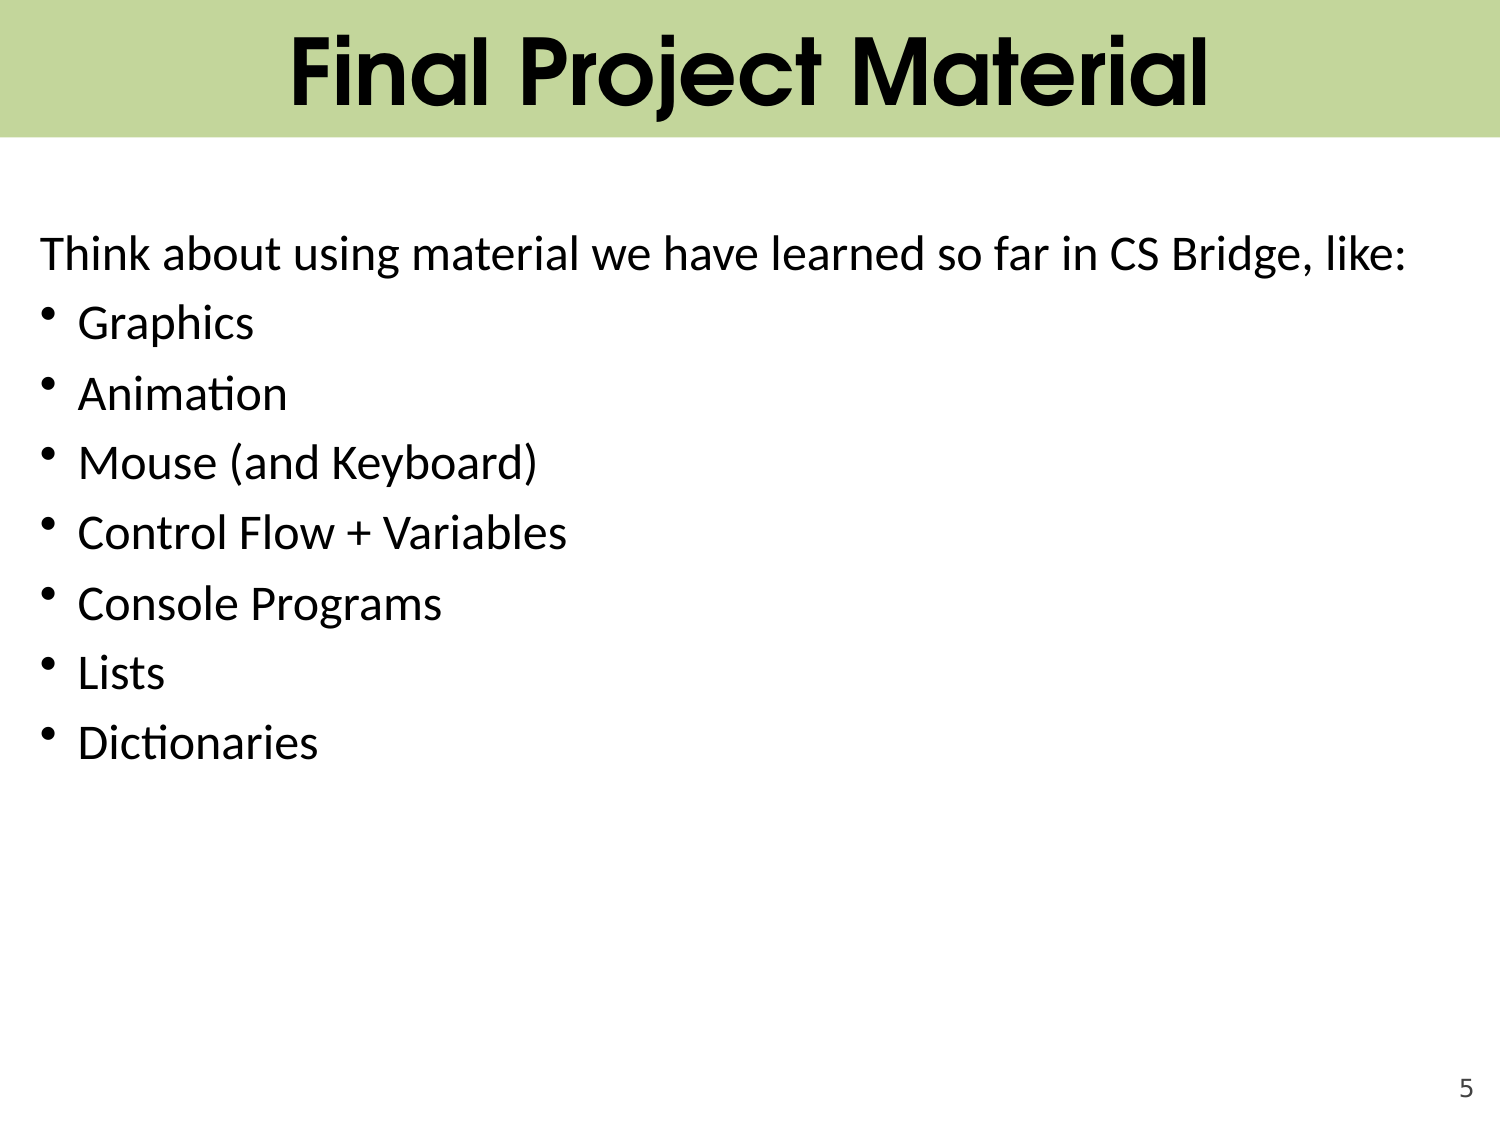

# Final Project Material
Think about using material we have learned so far in CS Bridge, like:
Graphics
Animation
Mouse (and Keyboard)
Control Flow + Variables
Console Programs
Lists
Dictionaries